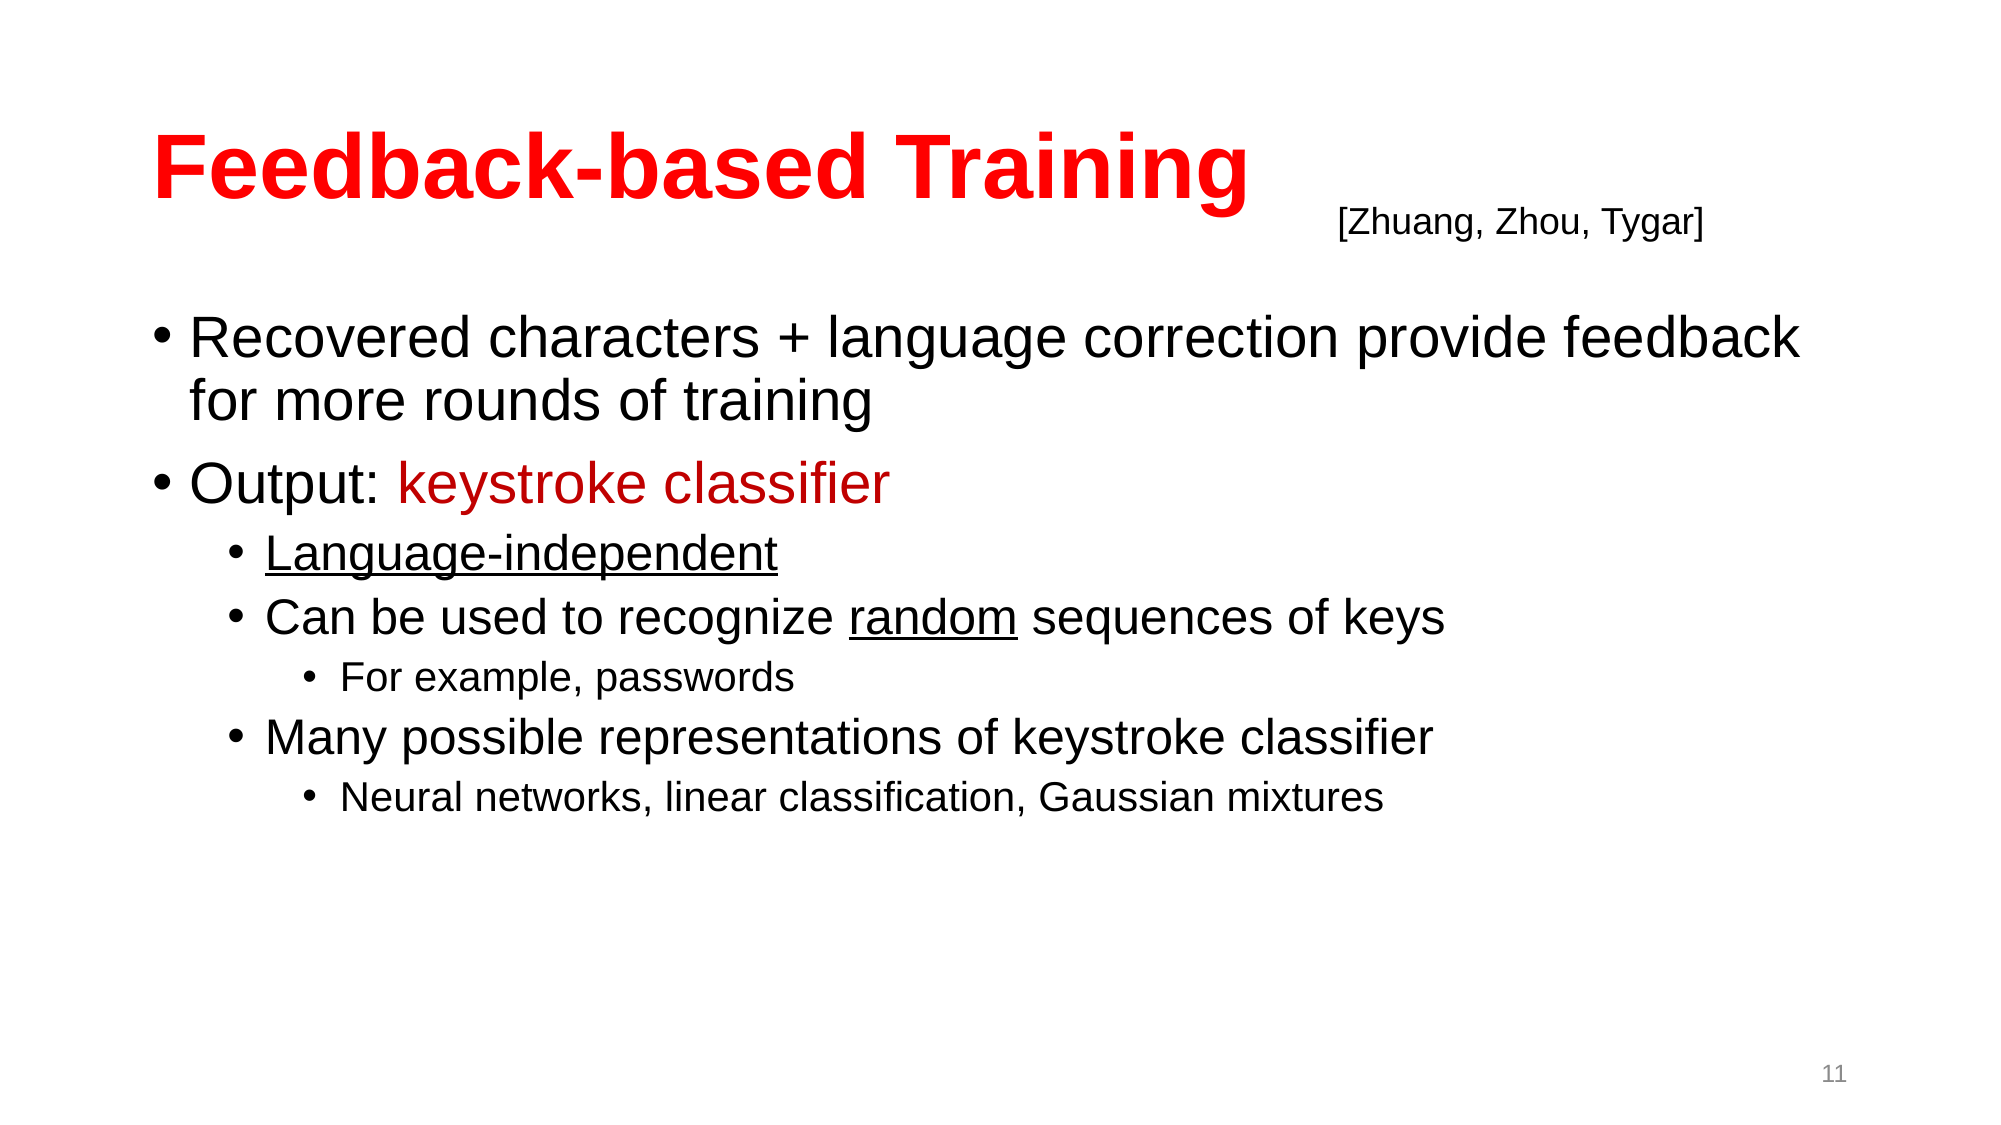

# Feedback-based Training
[Zhuang, Zhou, Tygar]
Recovered characters + language correction provide feedback for more rounds of training
Output: keystroke classifier
Language-independent
Can be used to recognize random sequences of keys
For example, passwords
Many possible representations of keystroke classifier
Neural networks, linear classification, Gaussian mixtures
11